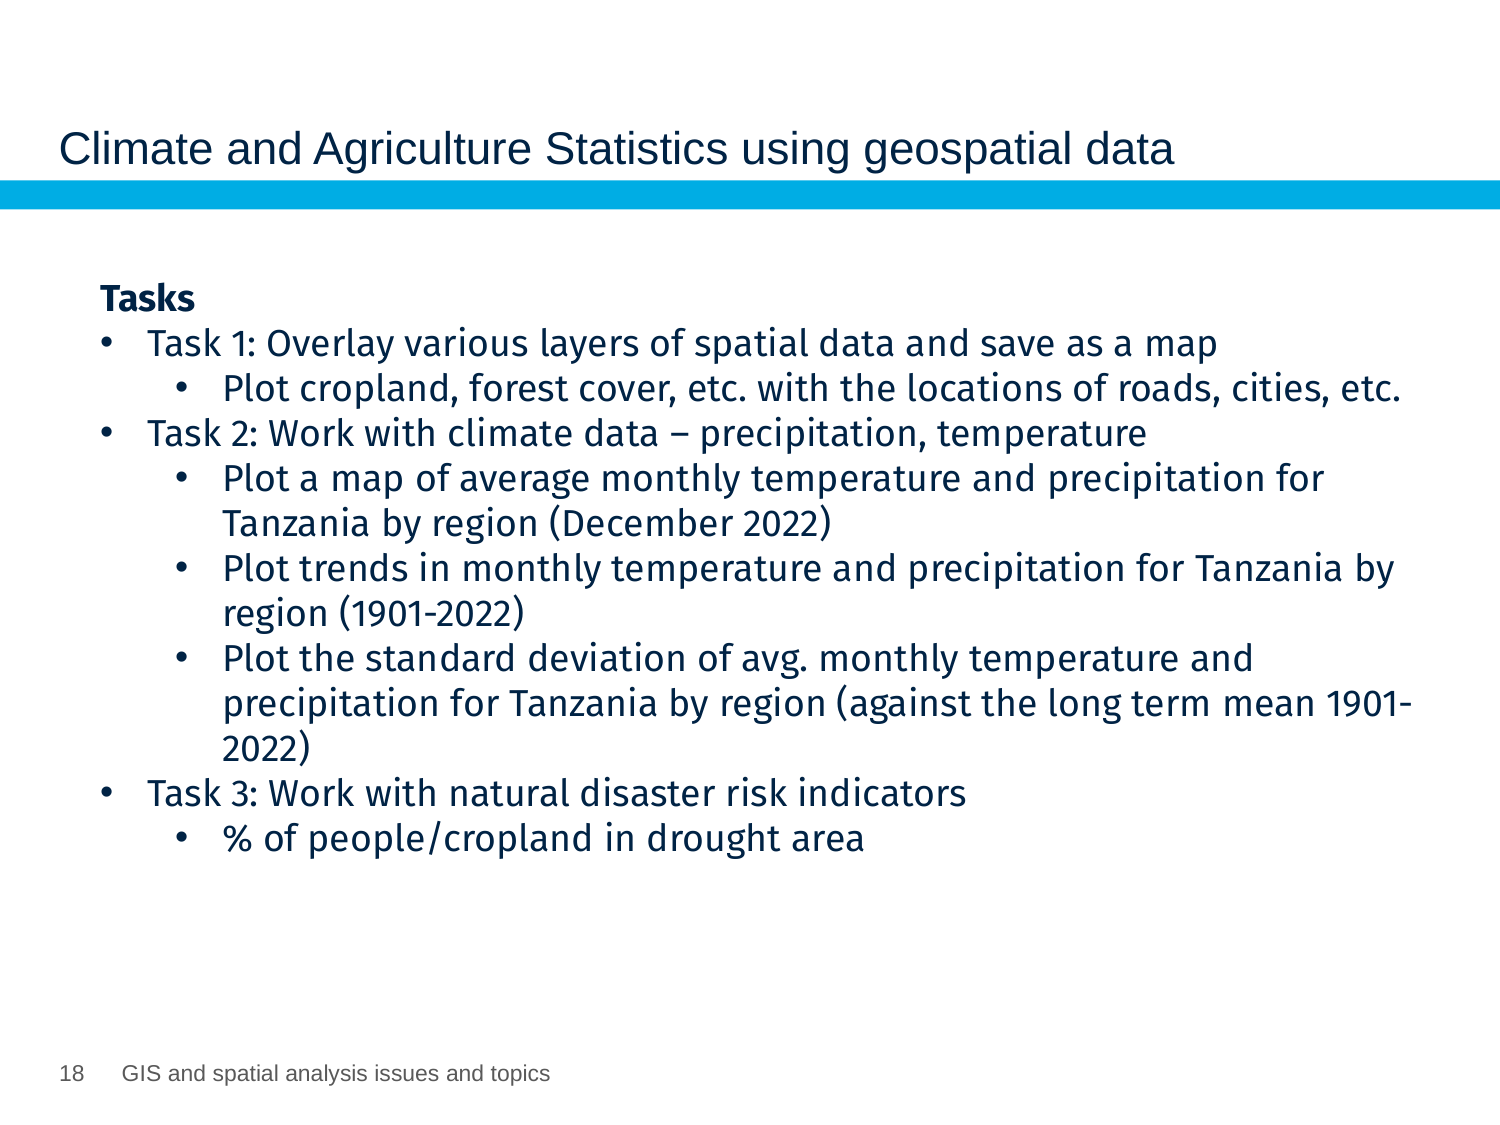

# Climate and Agriculture Statistics using geospatial data
Tasks
Task 1: Overlay various layers of spatial data and save as a map
Plot cropland, forest cover, etc. with the locations of roads, cities, etc.
Task 2: Work with climate data – precipitation, temperature
Plot a map of average monthly temperature and precipitation for Tanzania by region (December 2022)
Plot trends in monthly temperature and precipitation for Tanzania by region (1901-2022)
Plot the standard deviation of avg. monthly temperature and precipitation for Tanzania by region (against the long term mean 1901-2022)
Task 3: Work with natural disaster risk indicators
% of people/cropland in drought area
18
GIS and spatial analysis issues and topics